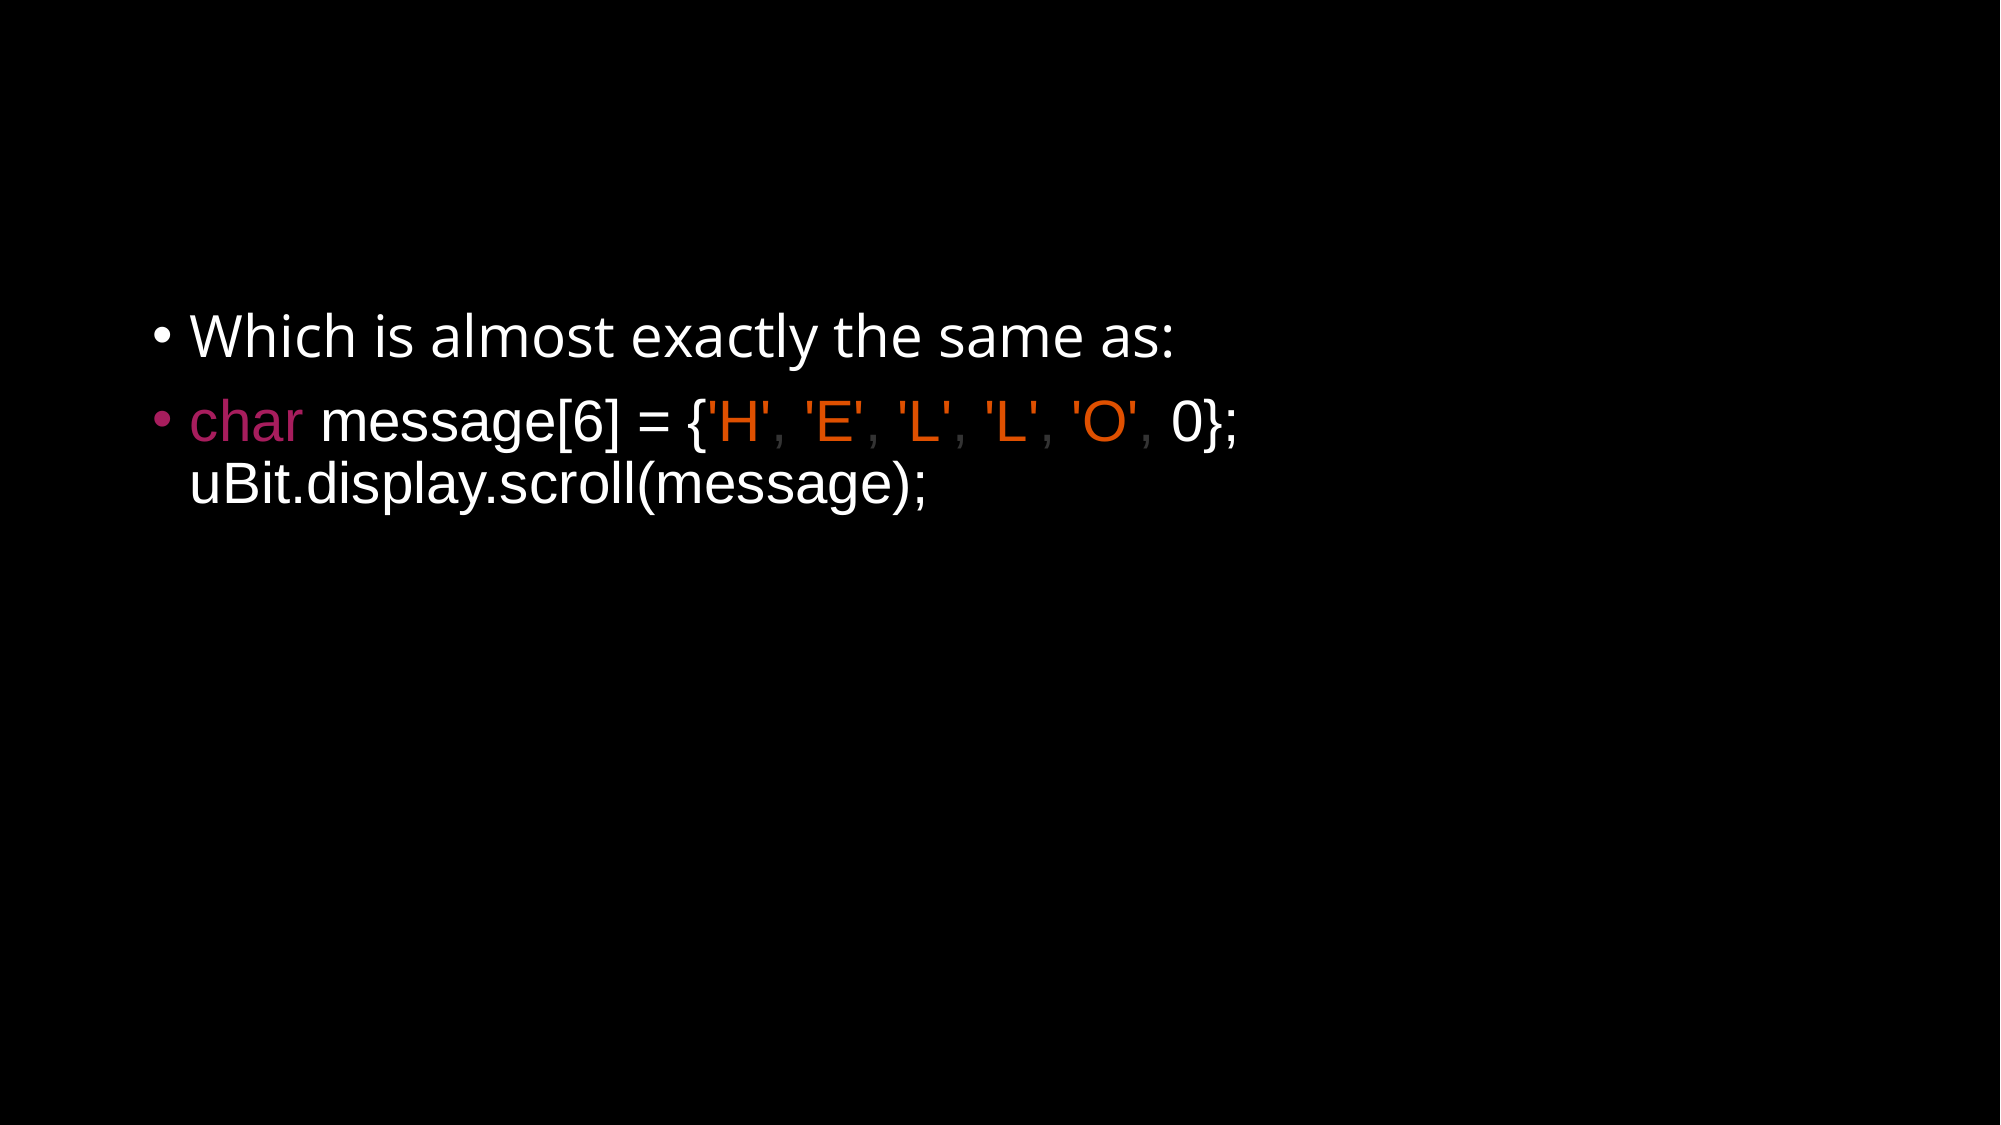

#
Which is almost exactly the same as:
char message[6] = {'H', 'E', 'L', 'L', 'O', 0}; uBit.display.scroll(message);